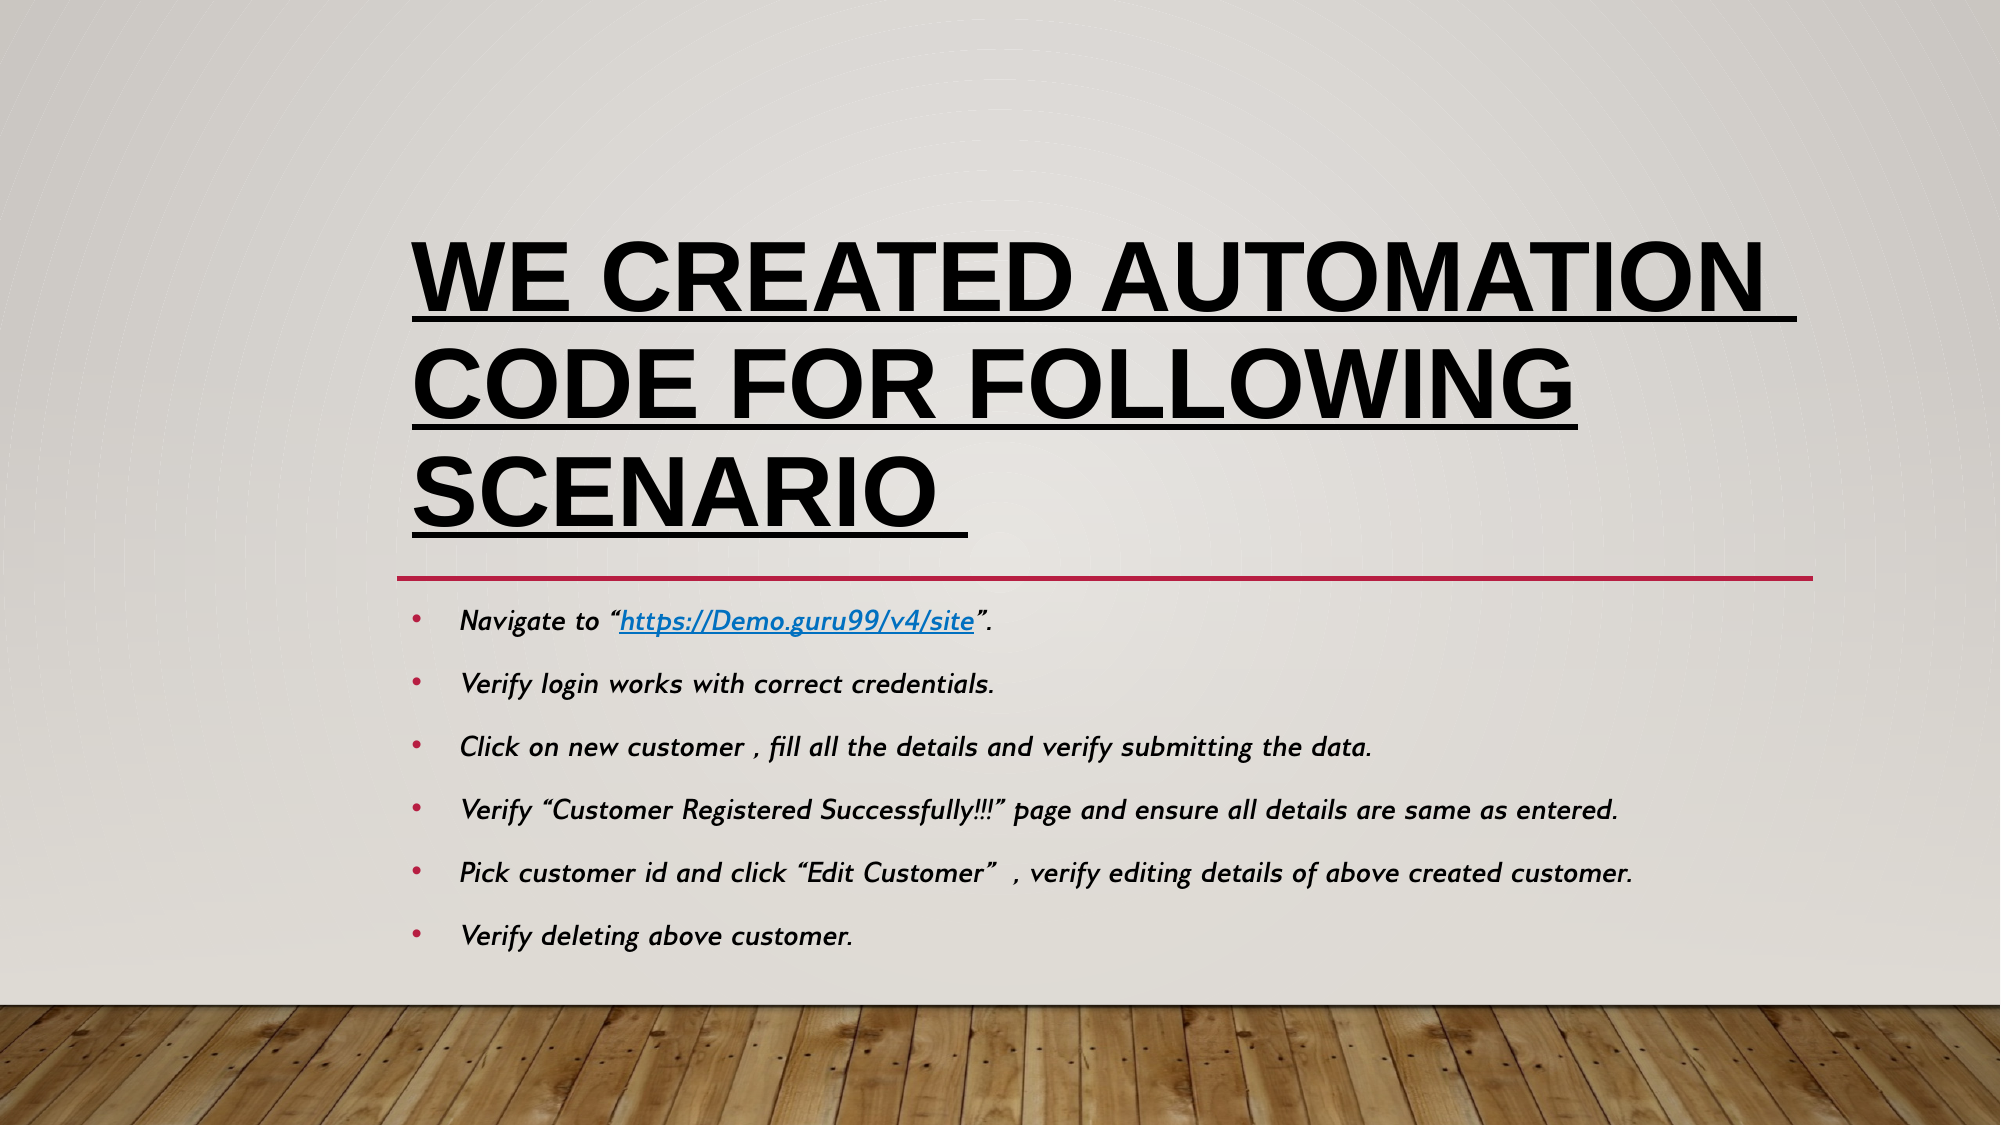

# We created automation  code for following scenario
Navigate to “https://Demo.guru99/v4/site”.
Verify login works with correct credentials.
Click on new customer , fill all the details and verify submitting the data.
Verify “Customer Registered Successfully!!!” page and ensure all details are same as entered.
Pick customer id and click “Edit Customer”  , verify editing details of above created customer.
Verify deleting above customer.